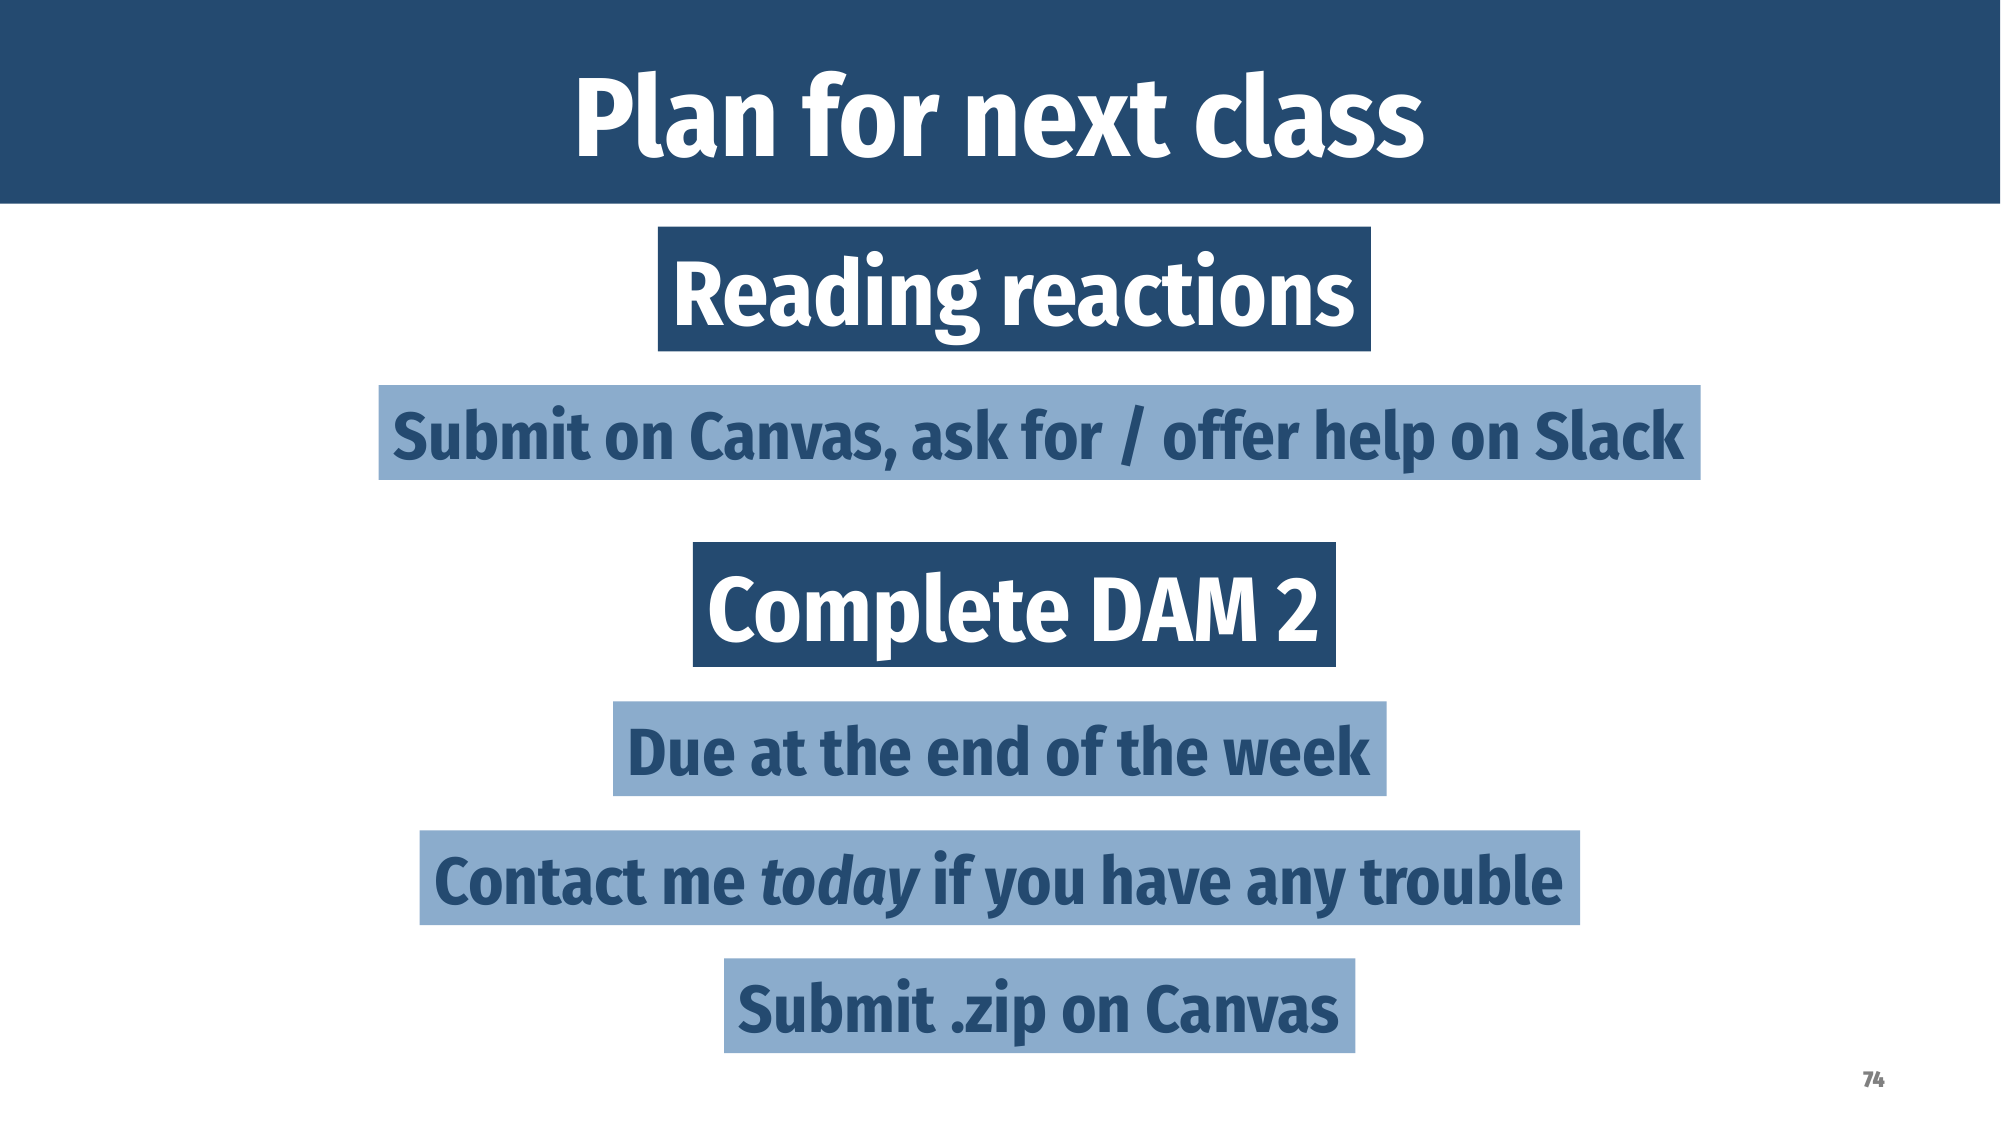

# Plan for next class
Reading reactions

Submit on Canvas, ask for / offer help on Slack
Complete DAM 2
Due at the end of the week
Contact me today if you have any trouble
Submit .zip on Canvas
74